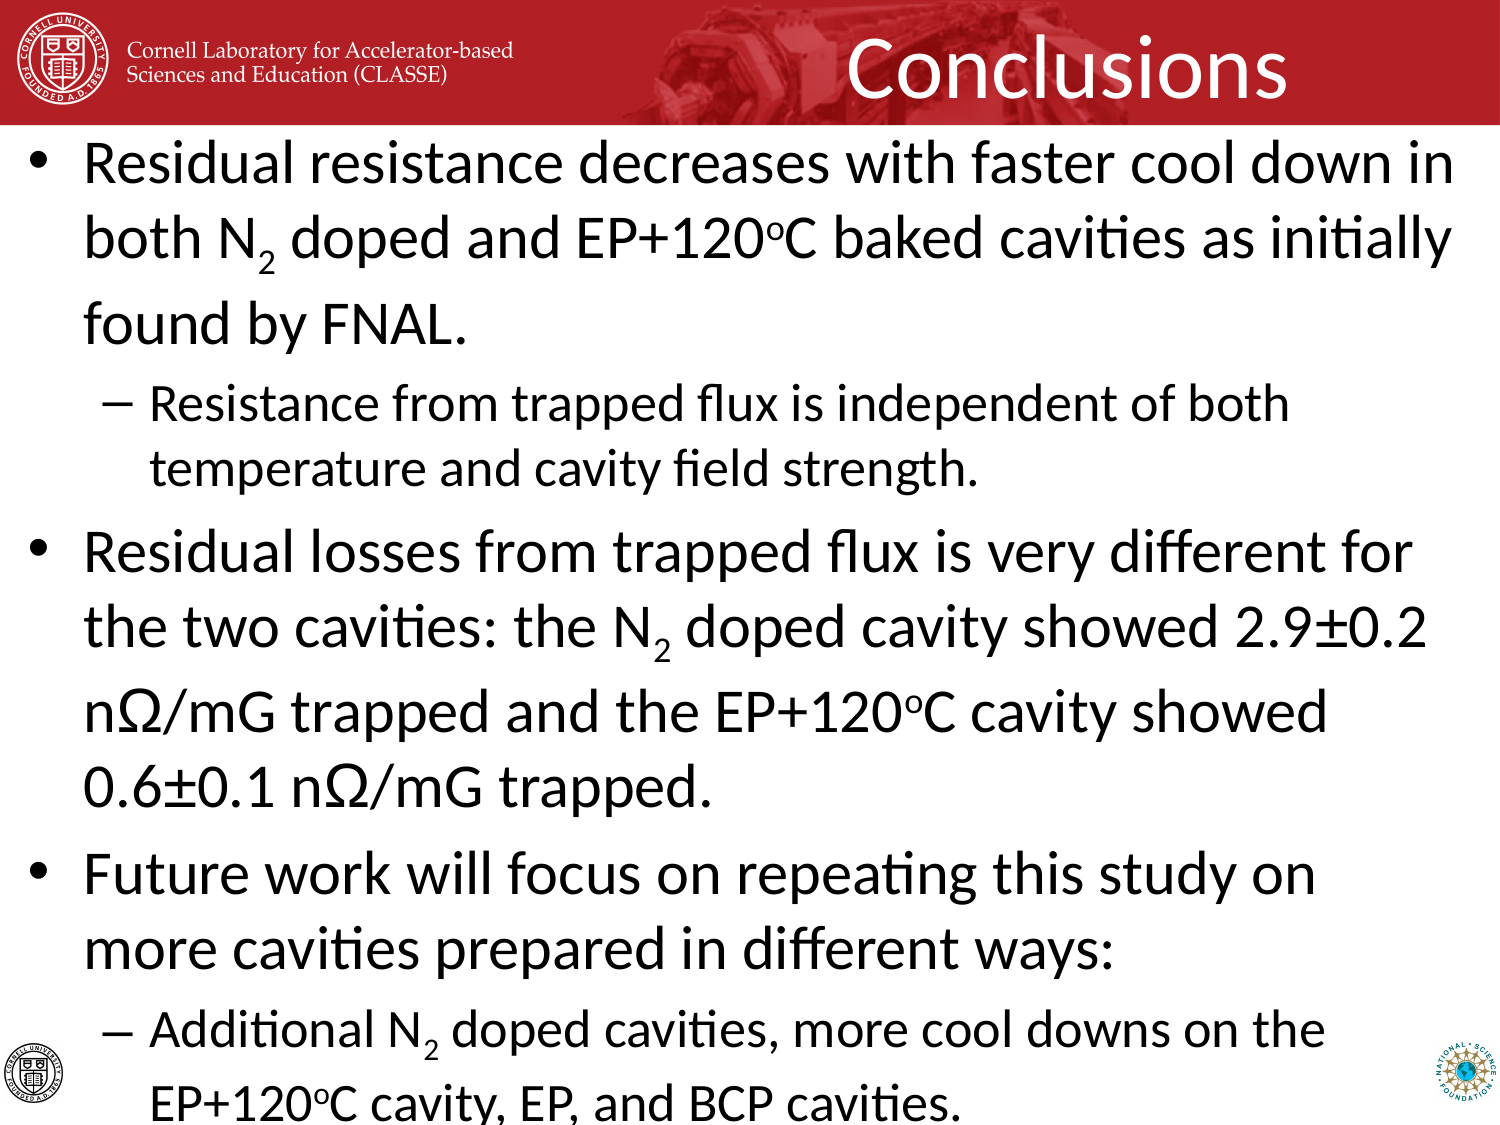

# Conclusions
Residual resistance decreases with faster cool down in both N2 doped and EP+120oC baked cavities as initially found by FNAL.
Resistance from trapped flux is independent of both temperature and cavity field strength.
Residual losses from trapped flux is very different for the two cavities: the N2 doped cavity showed 2.9±0.2 nΩ/mG trapped and the EP+120oC cavity showed 0.6±0.1 nΩ/mG trapped.
Future work will focus on repeating this study on more cavities prepared in different ways:
Additional N2 doped cavities, more cool downs on the
EP+120oC cavity, EP, and BCP cavities.